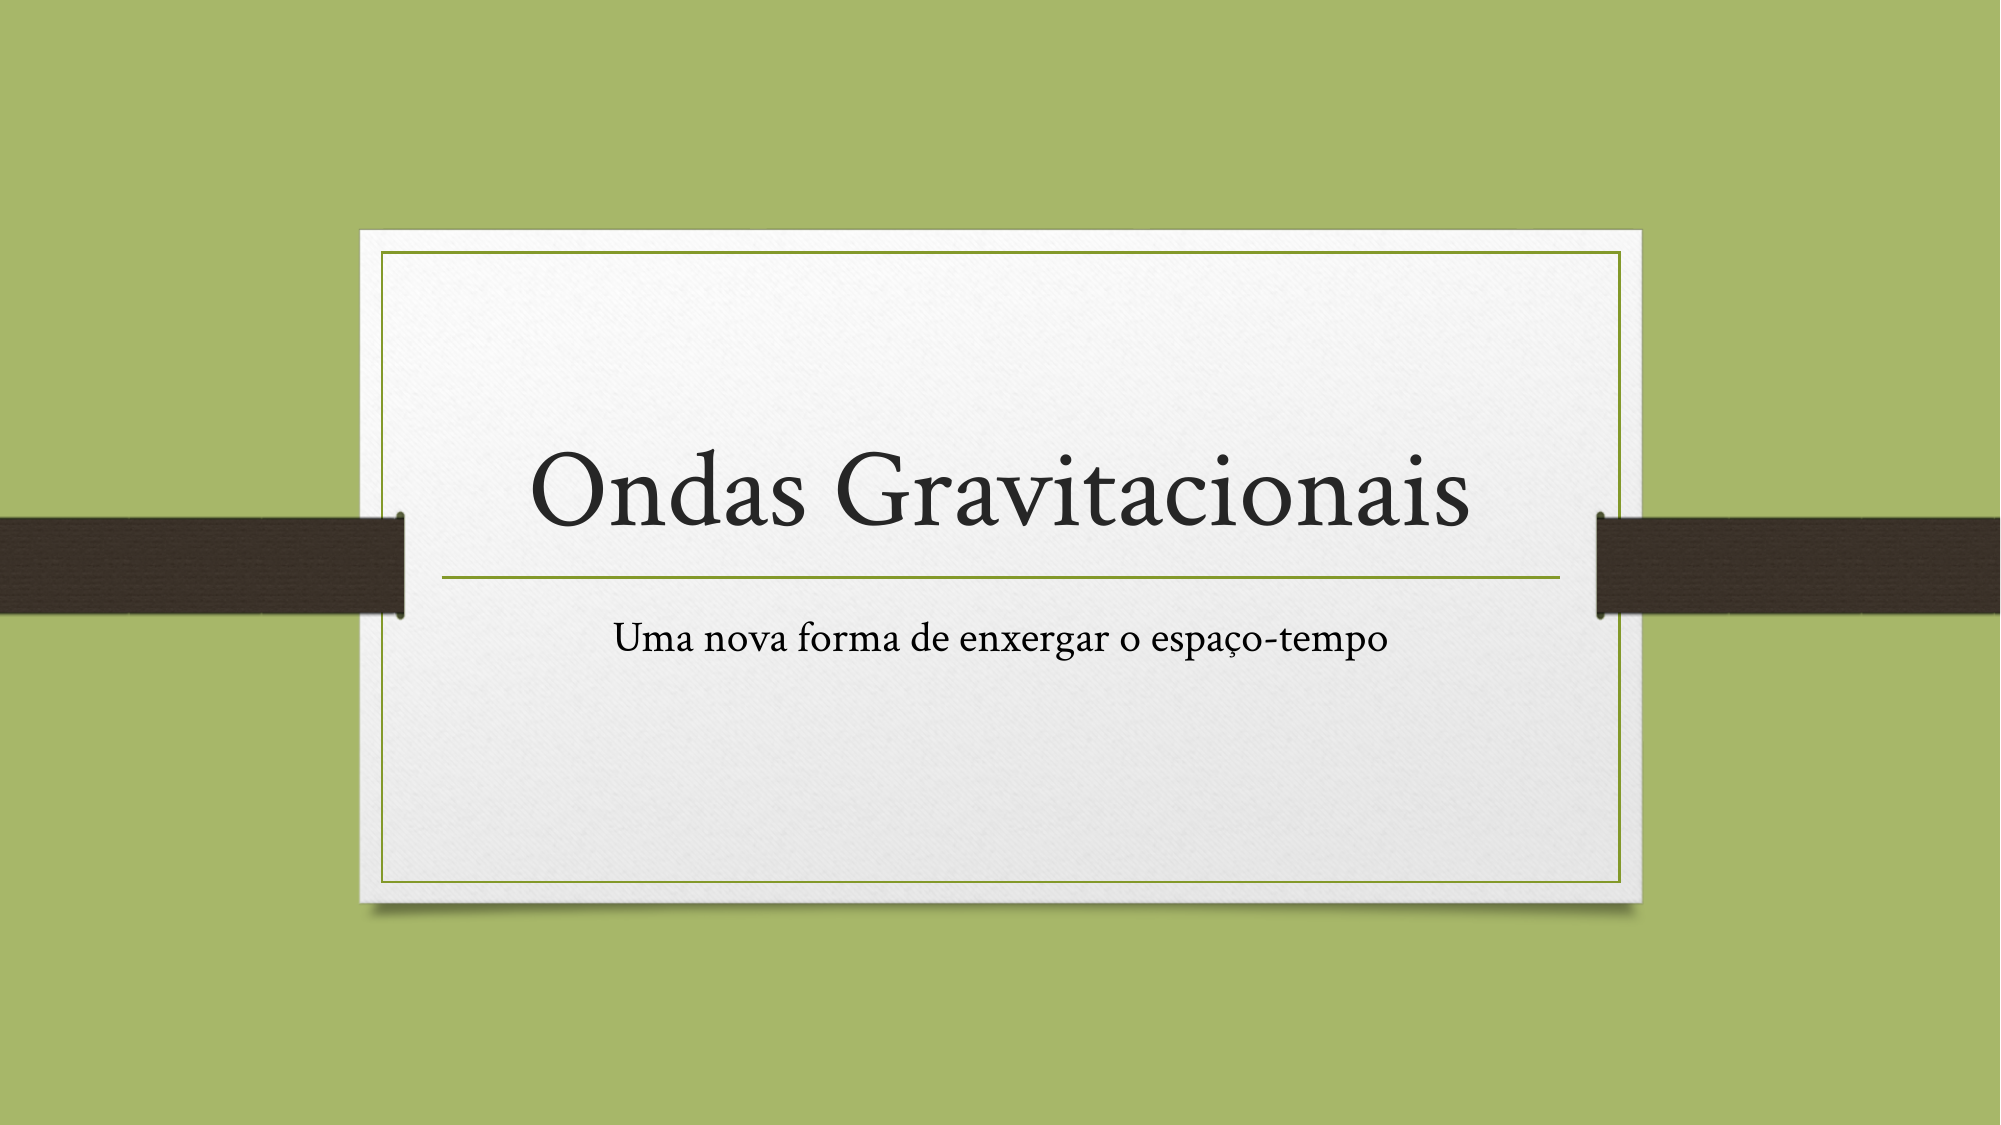

# Ondas Gravitacionais
Uma nova forma de enxergar o espaço-tempo